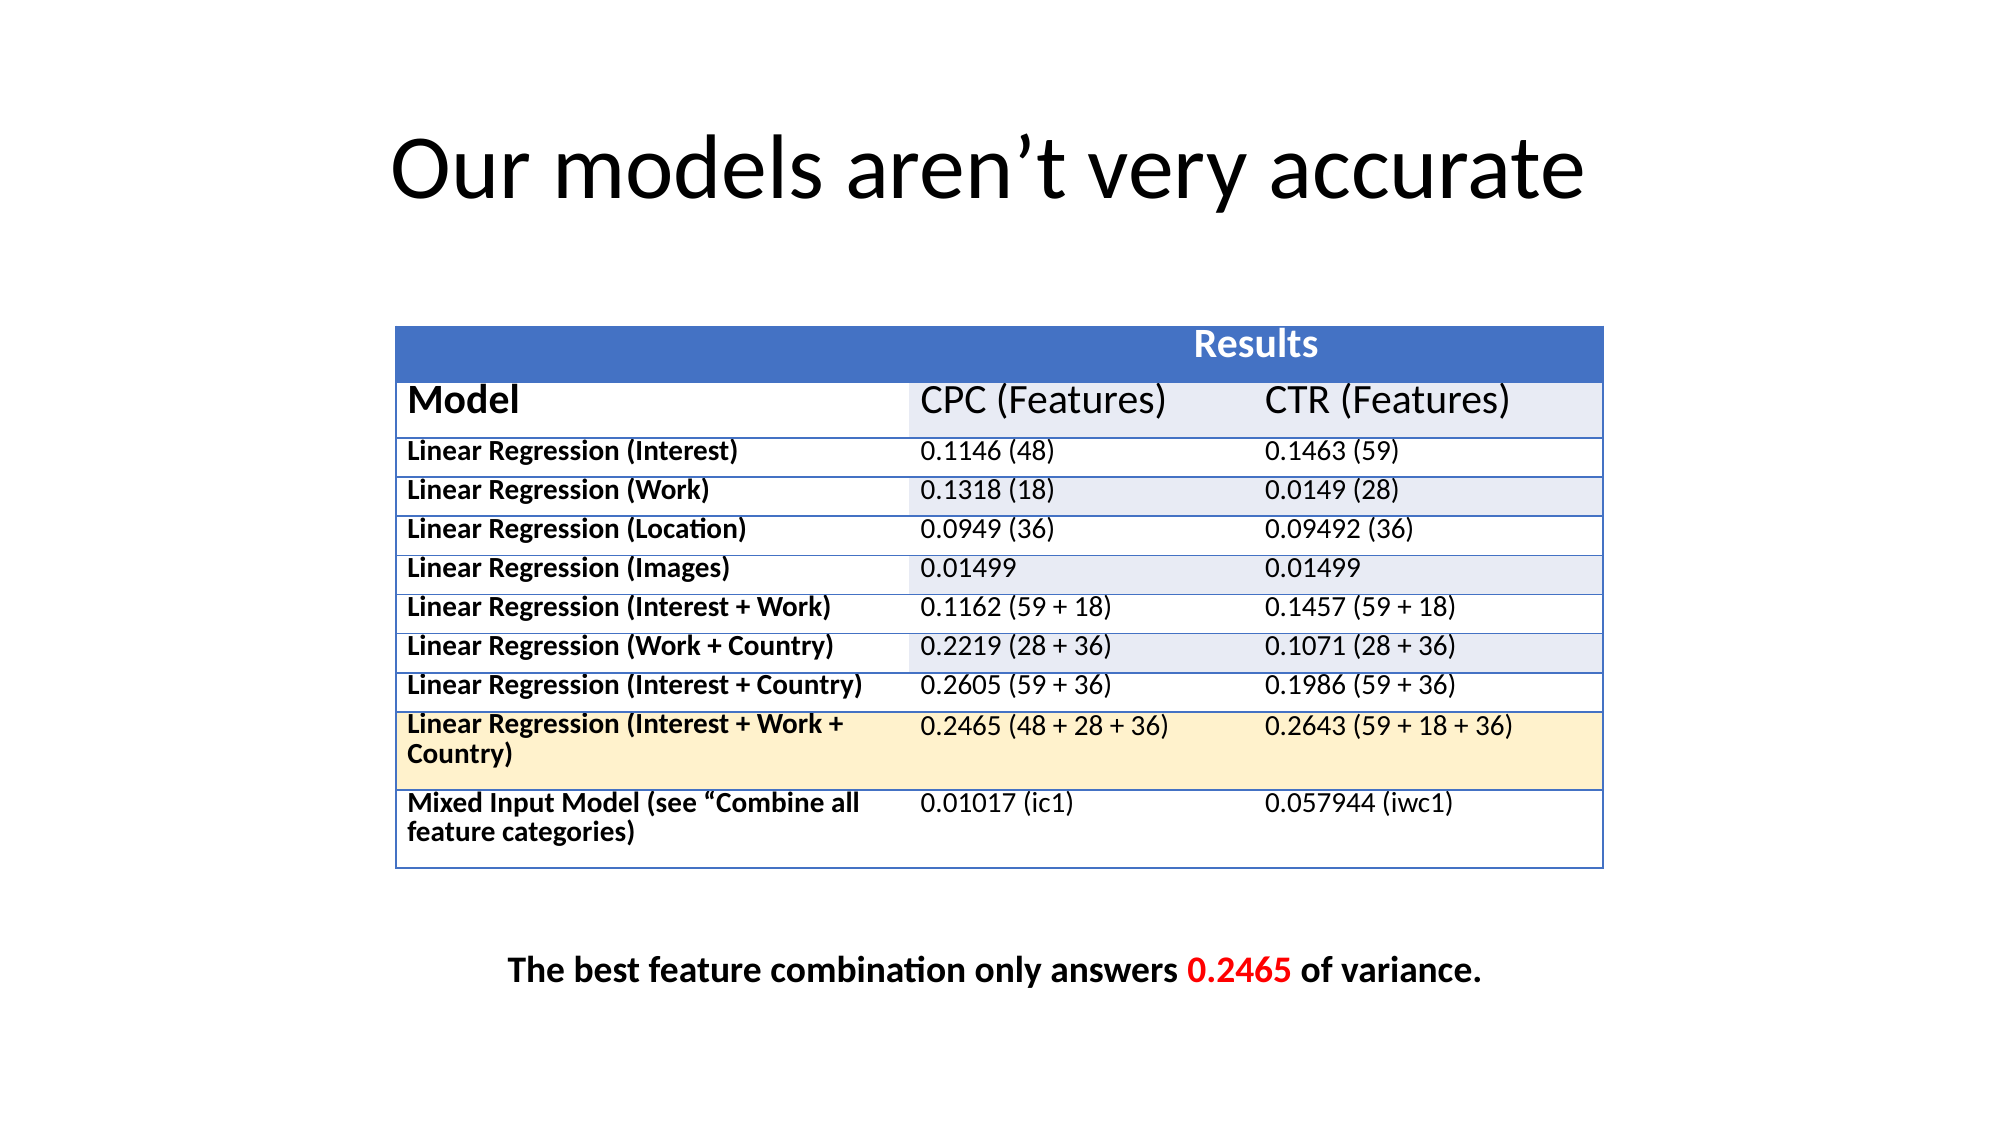

# Our models aren’t very accurate
|  | Results |  |
| --- | --- | --- |
| Model | CPC (Features) | CTR (Features) |
| Linear Regression (Interest) | 0.1146 (48) | 0.1463 (59) |
| Linear Regression (Work) | 0.1318 (18) | 0.0149 (28) |
| Linear Regression (Location) | 0.0949 (36) | 0.09492 (36) |
| Linear Regression (Images) | 0.01499 | 0.01499 |
| Linear Regression (Interest + Work) | 0.1162 (59 + 18) | 0.1457 (59 + 18) |
| Linear Regression (Work + Country) | 0.2219 (28 + 36) | 0.1071 (28 + 36) |
| Linear Regression (Interest + Country) | 0.2605 (59 + 36) | 0.1986 (59 + 36) |
| Linear Regression (Interest + Work + Country) | 0.2465 (48 + 28 + 36) | 0.2643 (59 + 18 + 36) |
| Mixed Input Model (see “Combine all feature categories) | 0.01017 (ic1) | 0.057944 (iwc1) |
The best feature combination only answers 0.2465 of variance.